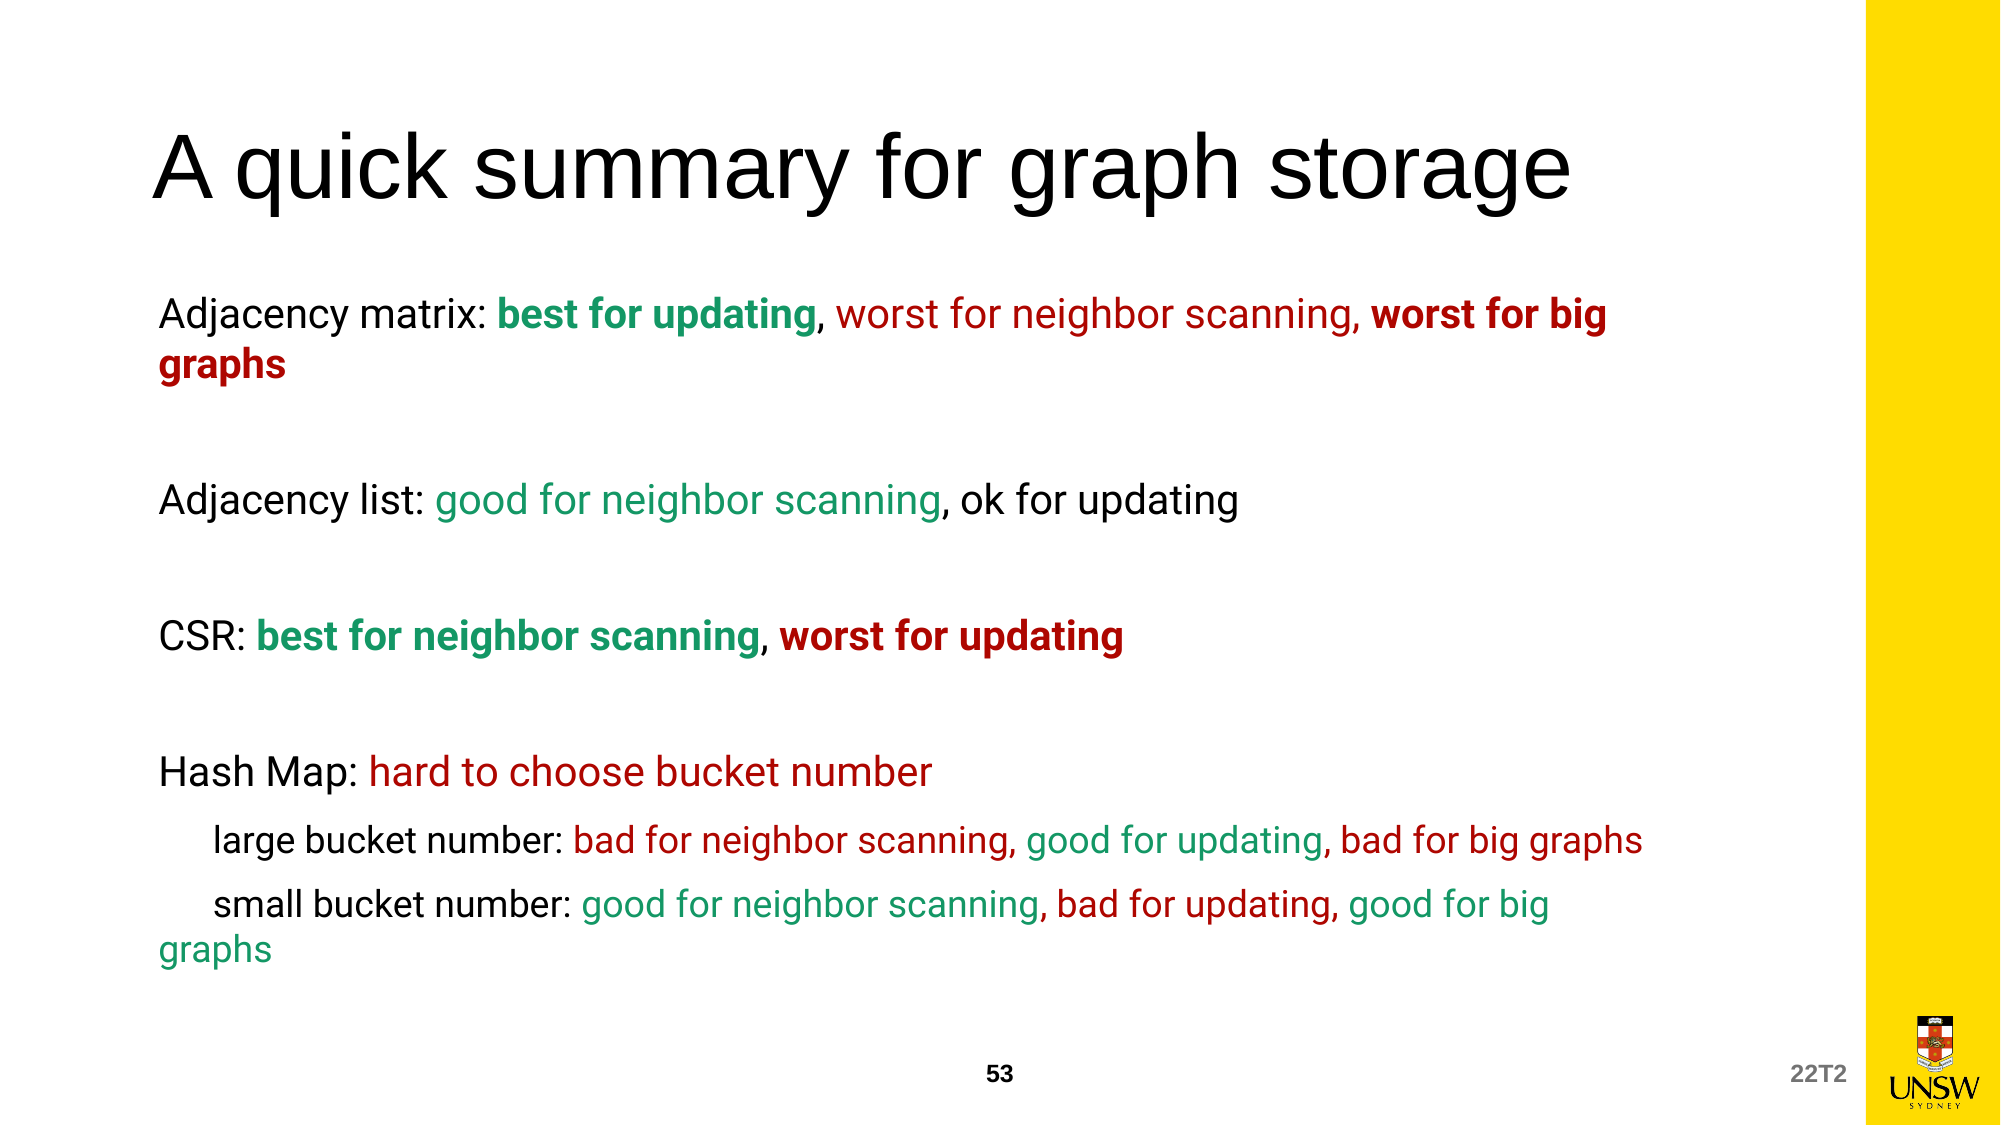

# A quick summary for graph storage
Adjacency matrix: best for updating, worst for neighbor scanning, worst for big graphs

Adjacency list: good for neighbor scanning, ok for updating

CSR: best for neighbor scanning, worst for updating

Hash Map: hard to choose bucket number
	large bucket number: bad for neighbor scanning, good for updating, bad for big graphs
	small bucket number: good for neighbor scanning, bad for updating, good for big graphs
53
22T2